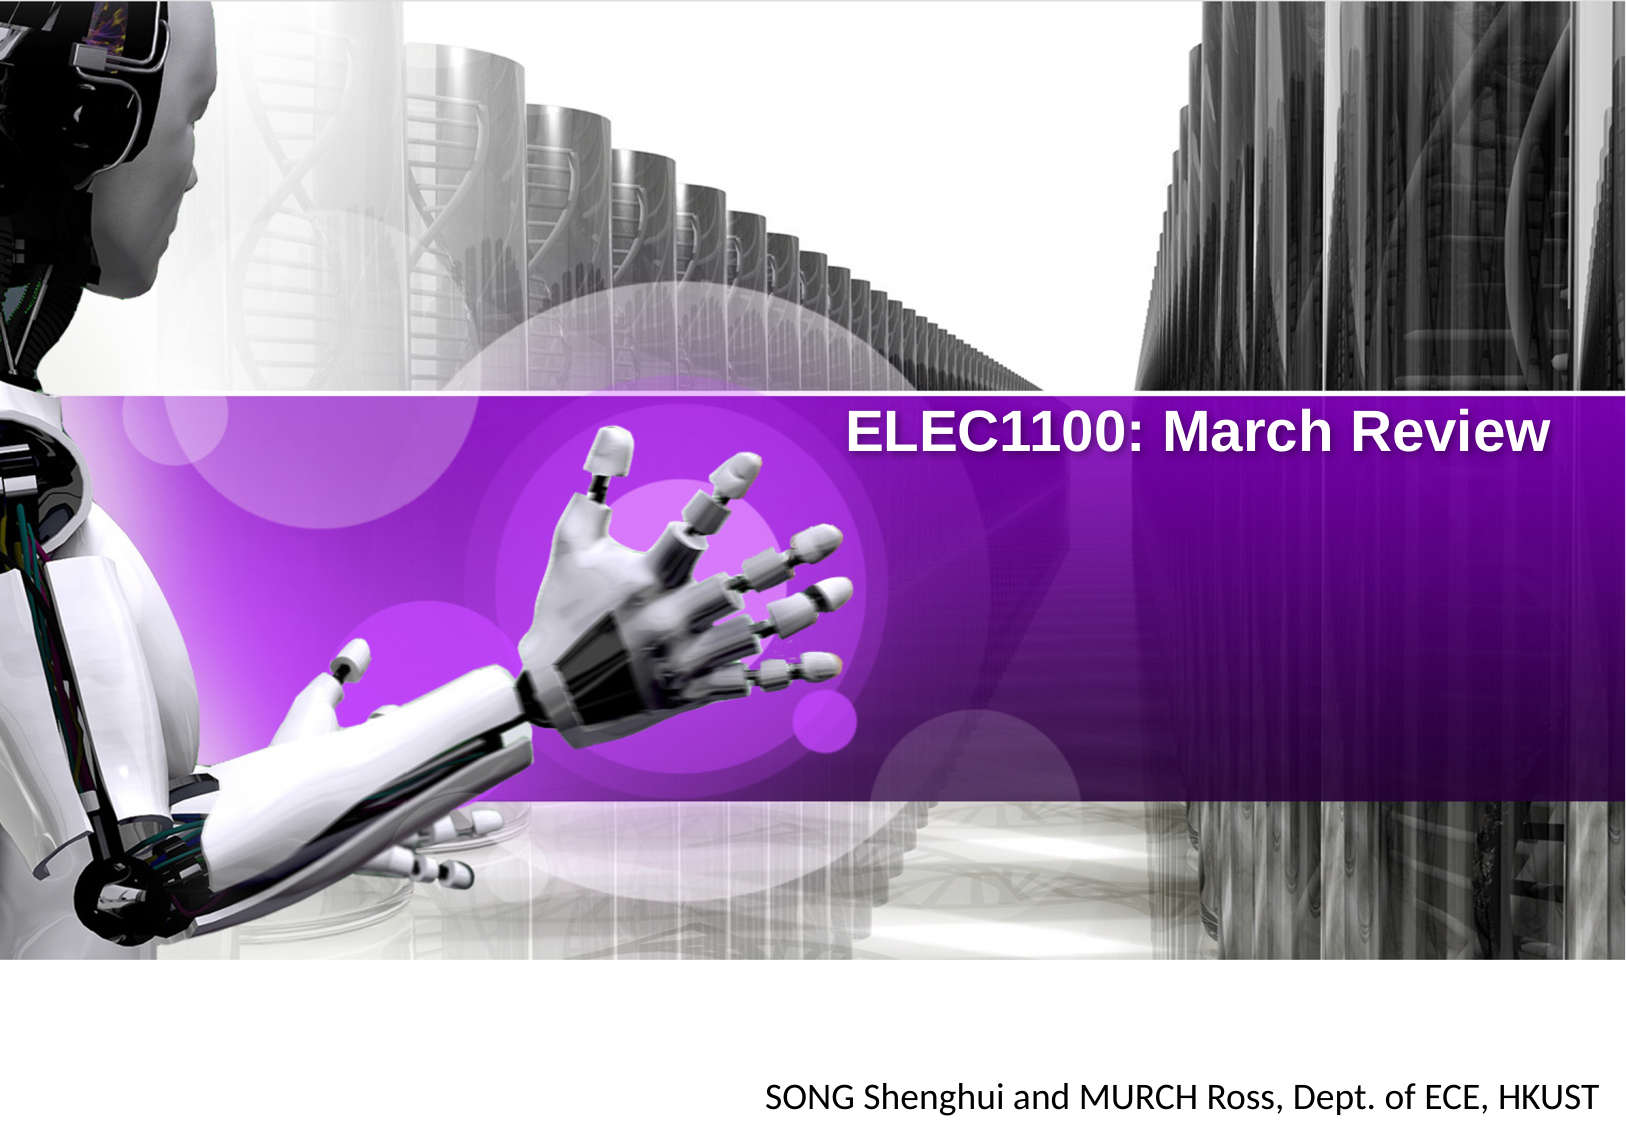

ELEC1100: March Review
SONG Shenghui and MURCH Ross, Dept. of ECE, HKUST